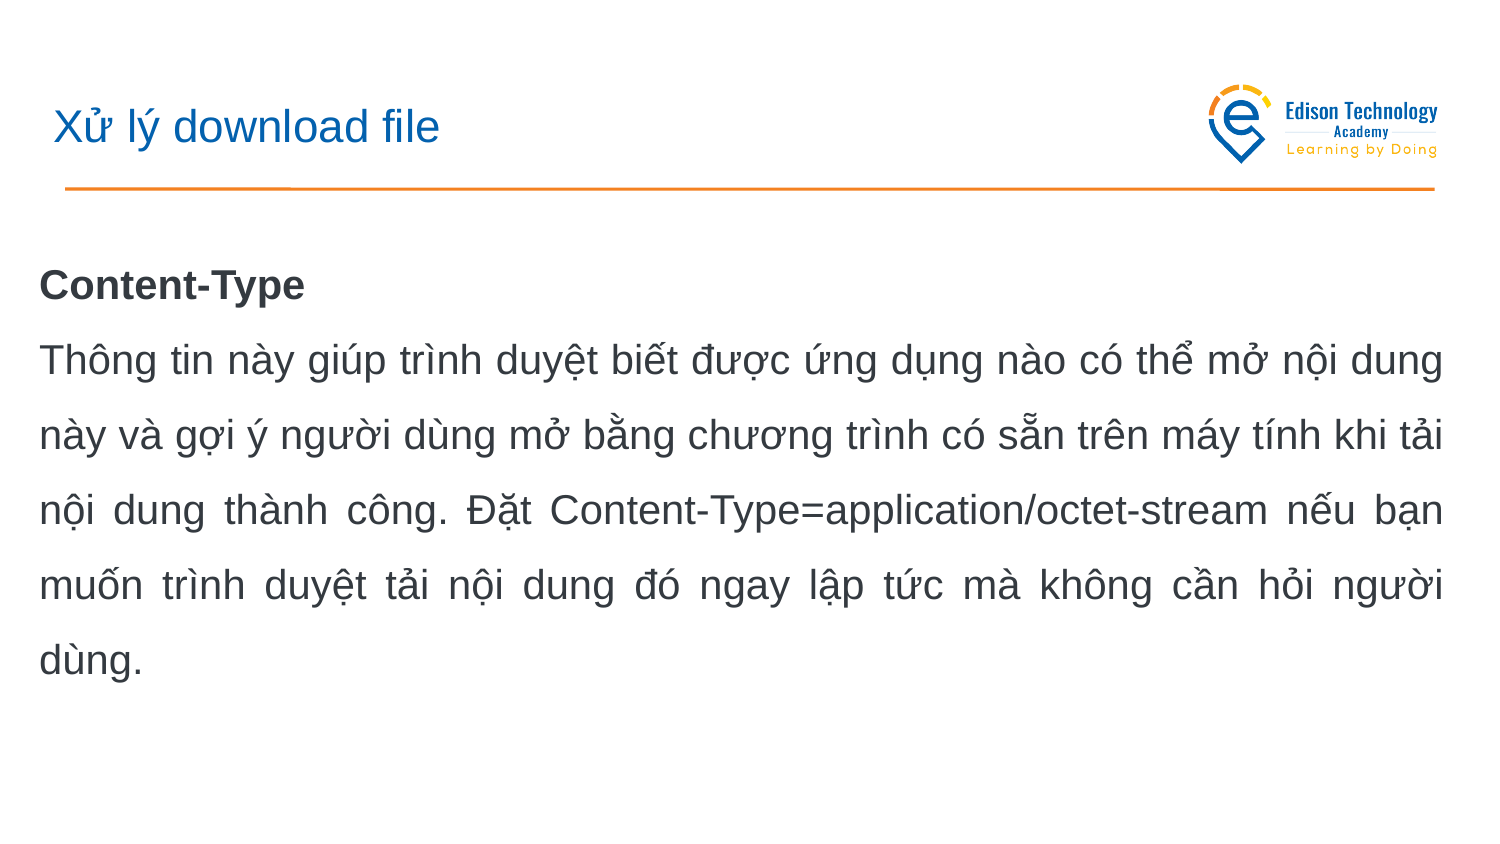

# Xử lý download file
Content-Type
Thông tin này giúp trình duyệt biết được ứng dụng nào có thể mở nội dung này và gợi ý người dùng mở bằng chương trình có sẵn trên máy tính khi tải nội dung thành công. Đặt Content-Type=application/octet-stream nếu bạn muốn trình duyệt tải nội dung đó ngay lập tức mà không cần hỏi người dùng.